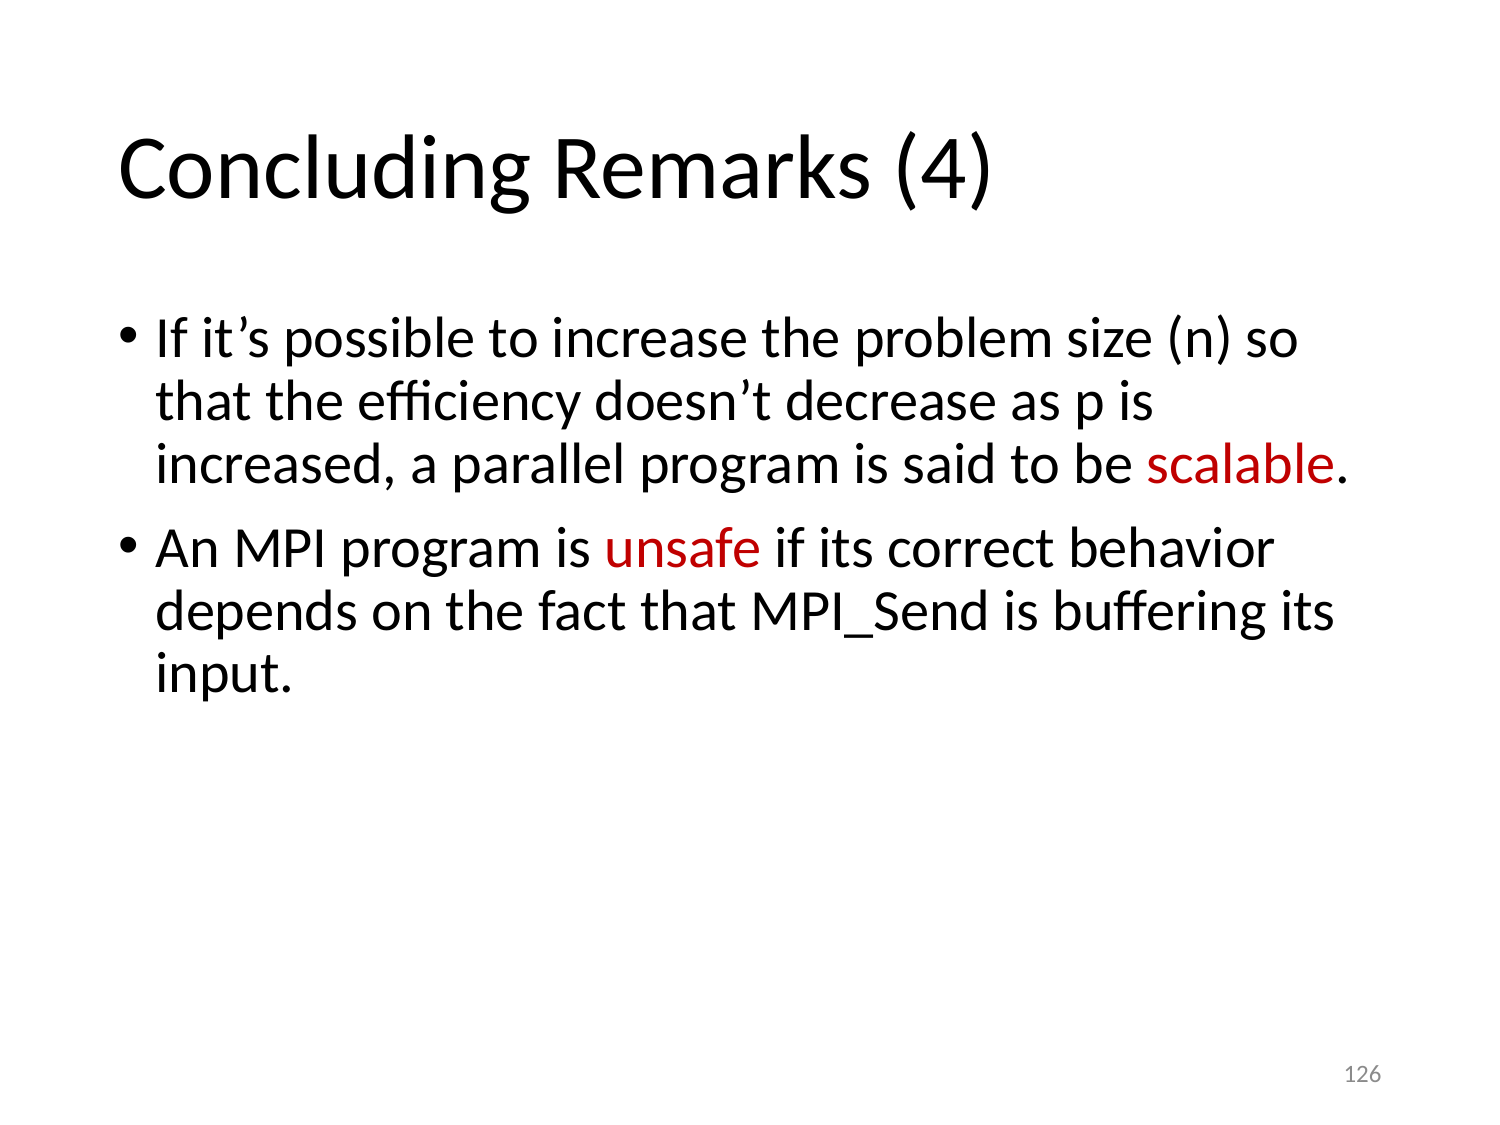

# Concluding Remarks (4)
If it’s possible to increase the problem size (n) so that the efficiency doesn’t decrease as p is increased, a parallel program is said to be scalable.
An MPI program is unsafe if its correct behavior depends on the fact that MPI_Send is buffering its input.
126